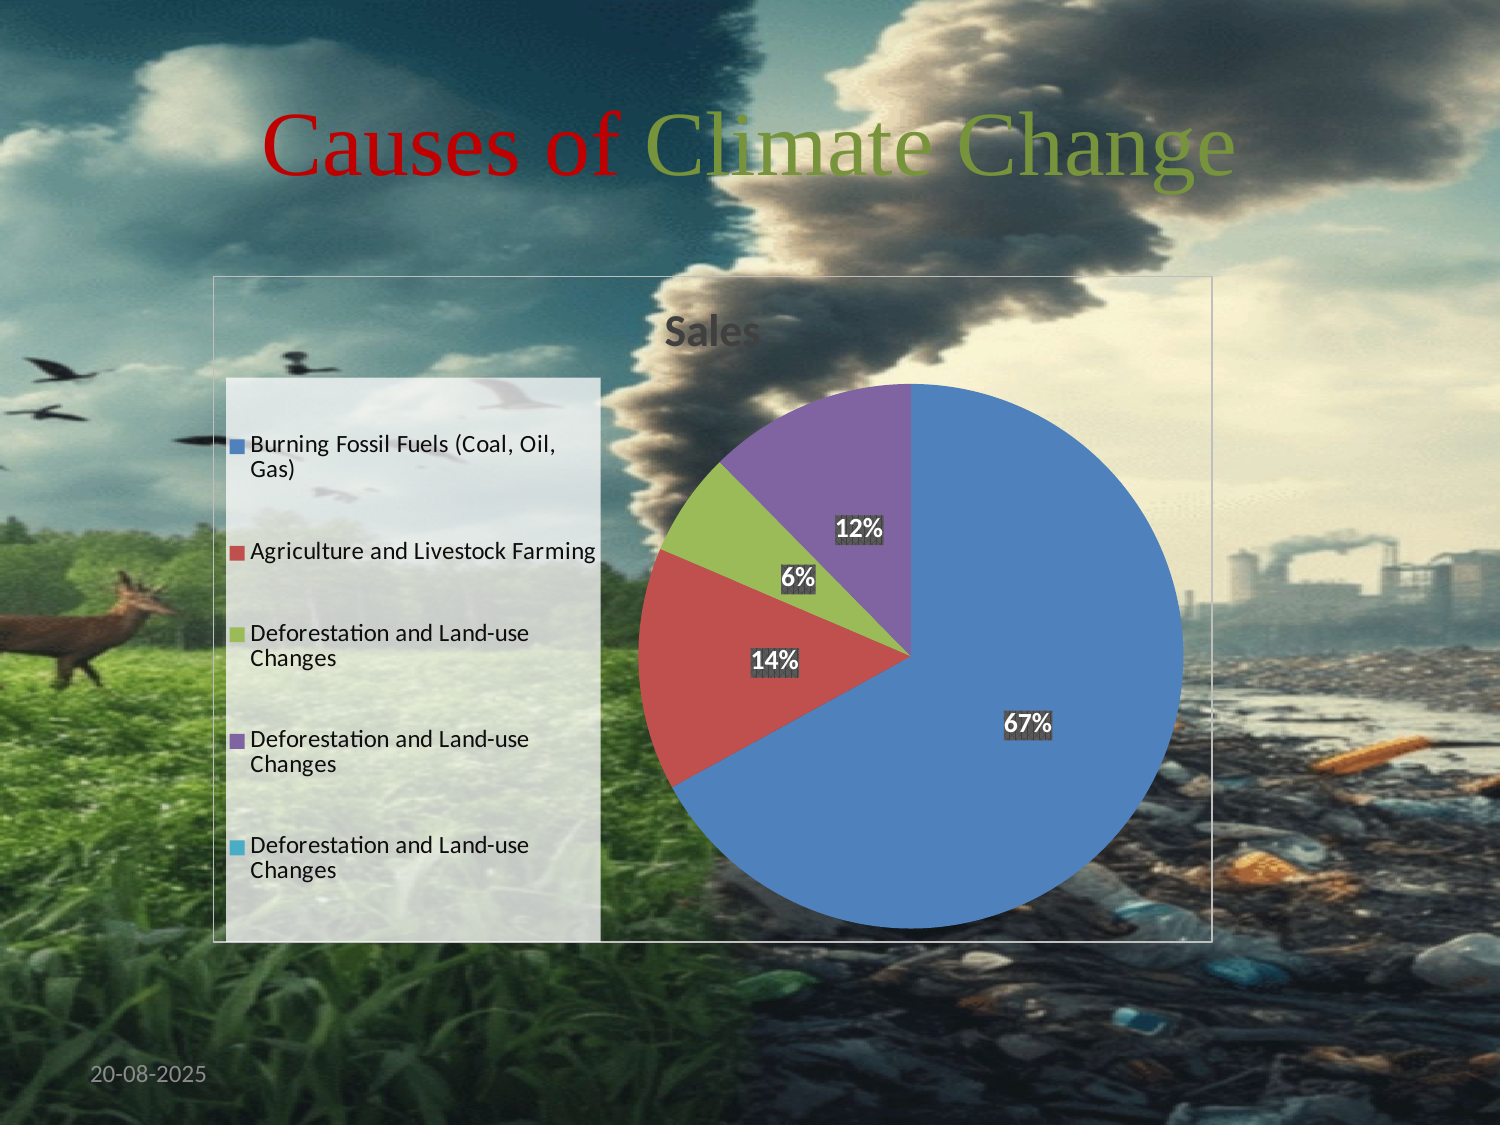

# Causes of Climate Change

### Chart:

| Category | Sales |
|---|---|
| Burning Fossil Fuels (Coal, Oil, Gas) | 65.0 |
| Agriculture and Livestock Farming | 14.0 |
| Deforestation and Land-use Changes | 6.0 |
| Deforestation and Land-use Changes | 12.0 |
| Deforestation and Land-use Changes | None |
20-08-2025
Made by Sauood Ansari
2